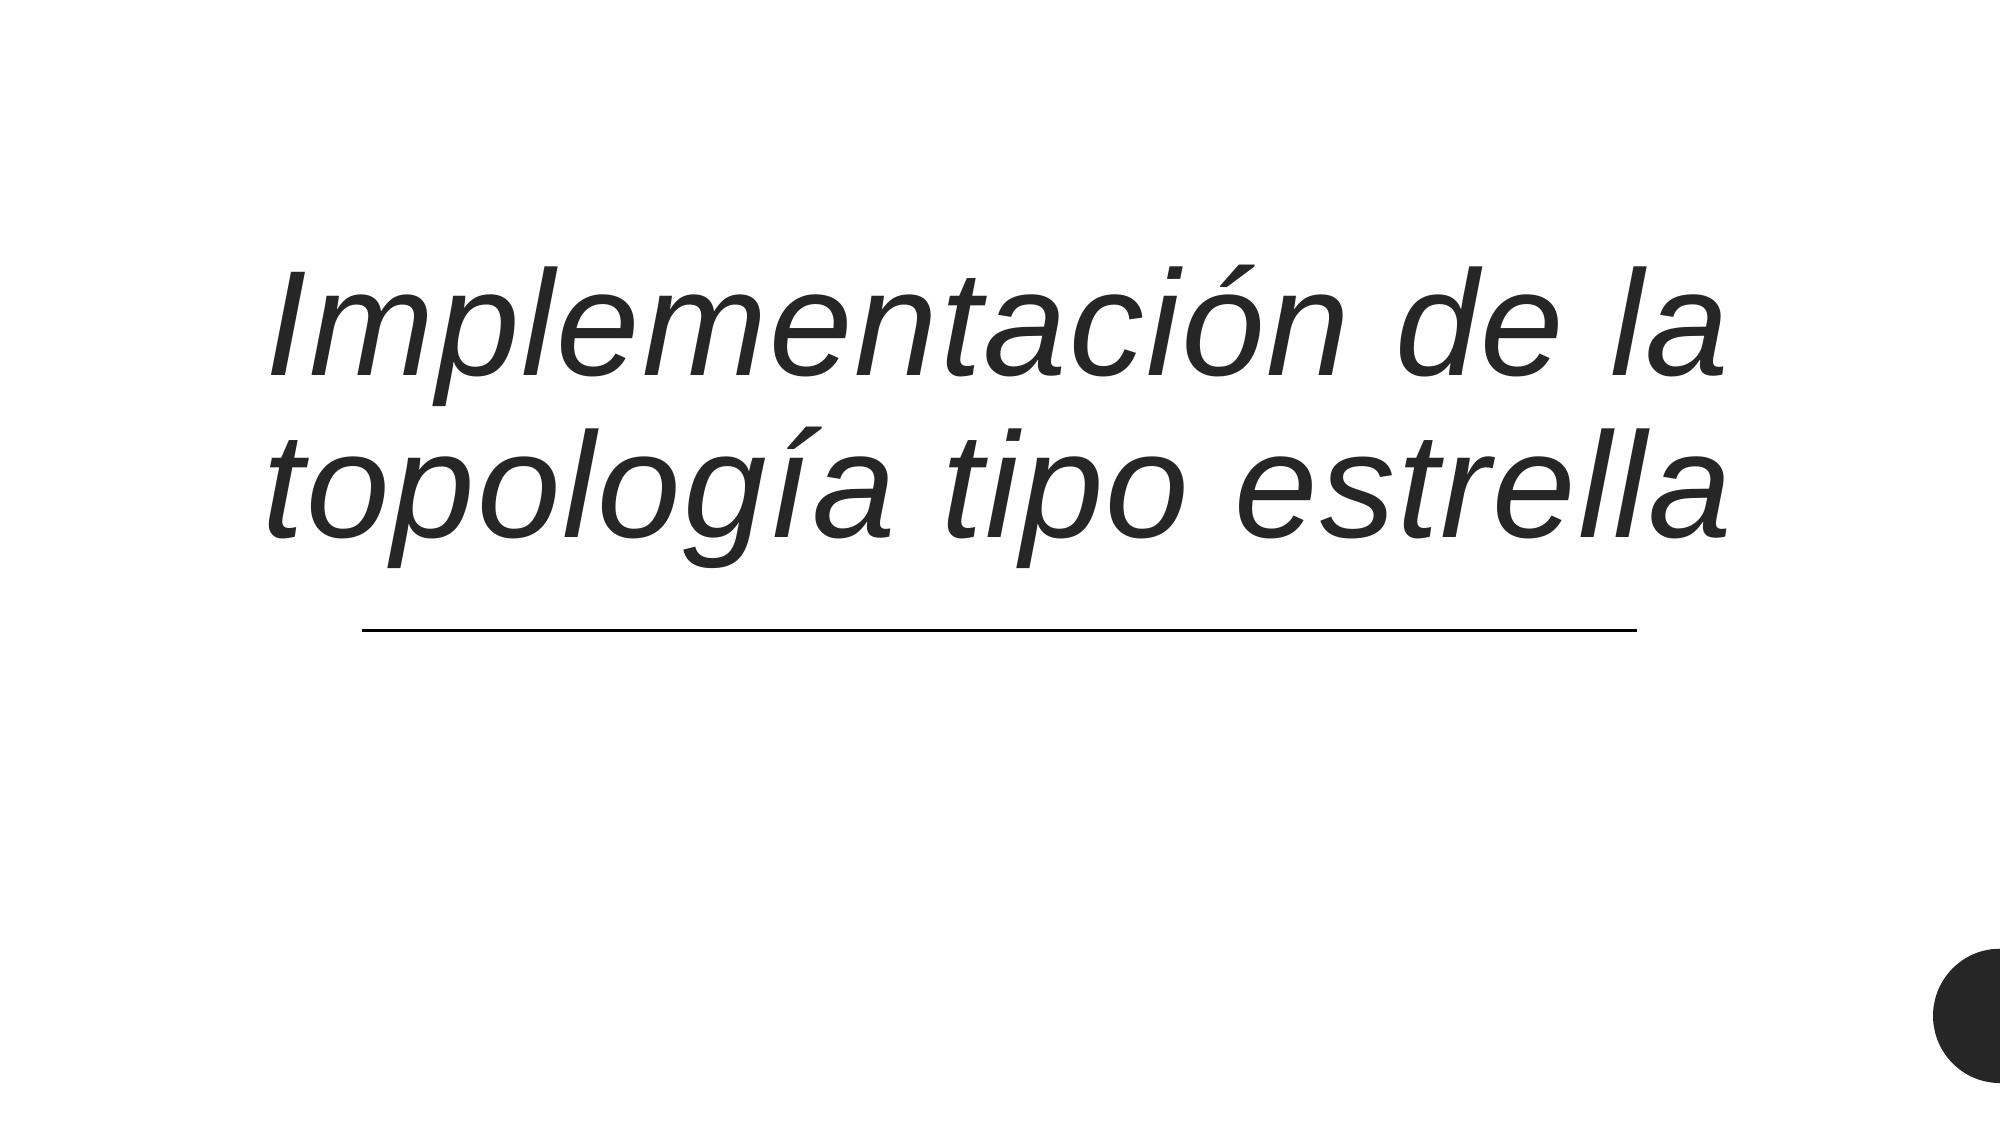

# Implementación de la topología tipo estrella